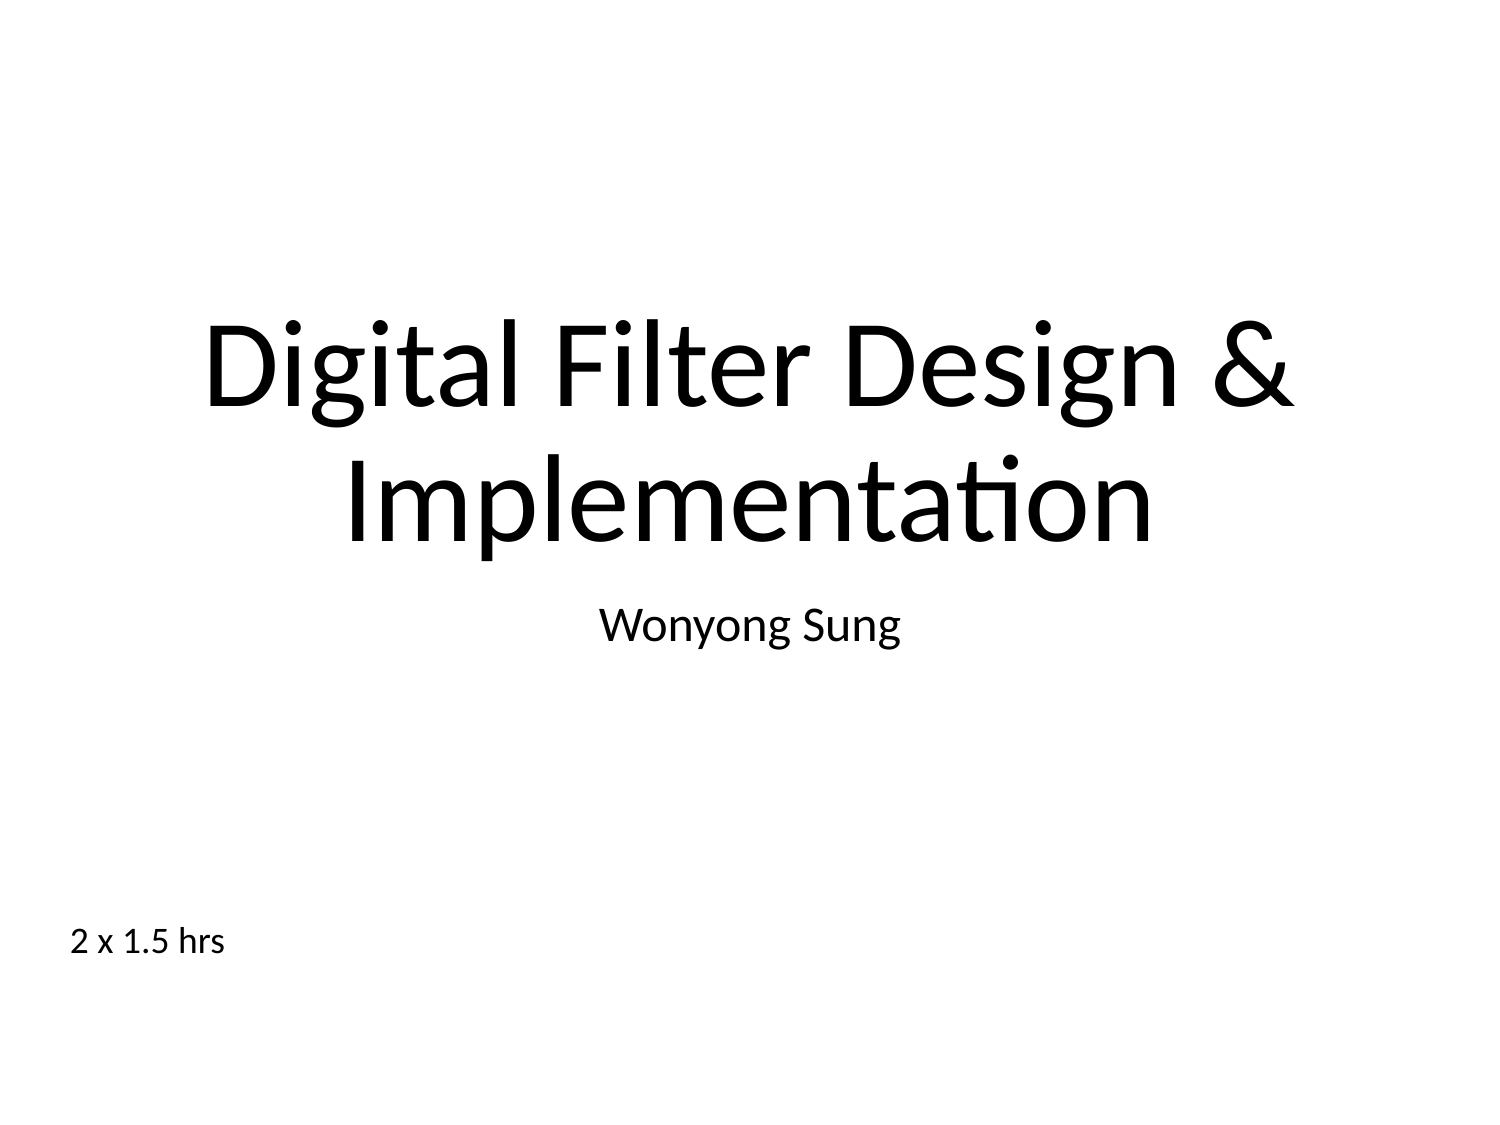

# Digital Filter Design & Implementation
Wonyong Sung
2 x 1.5 hrs